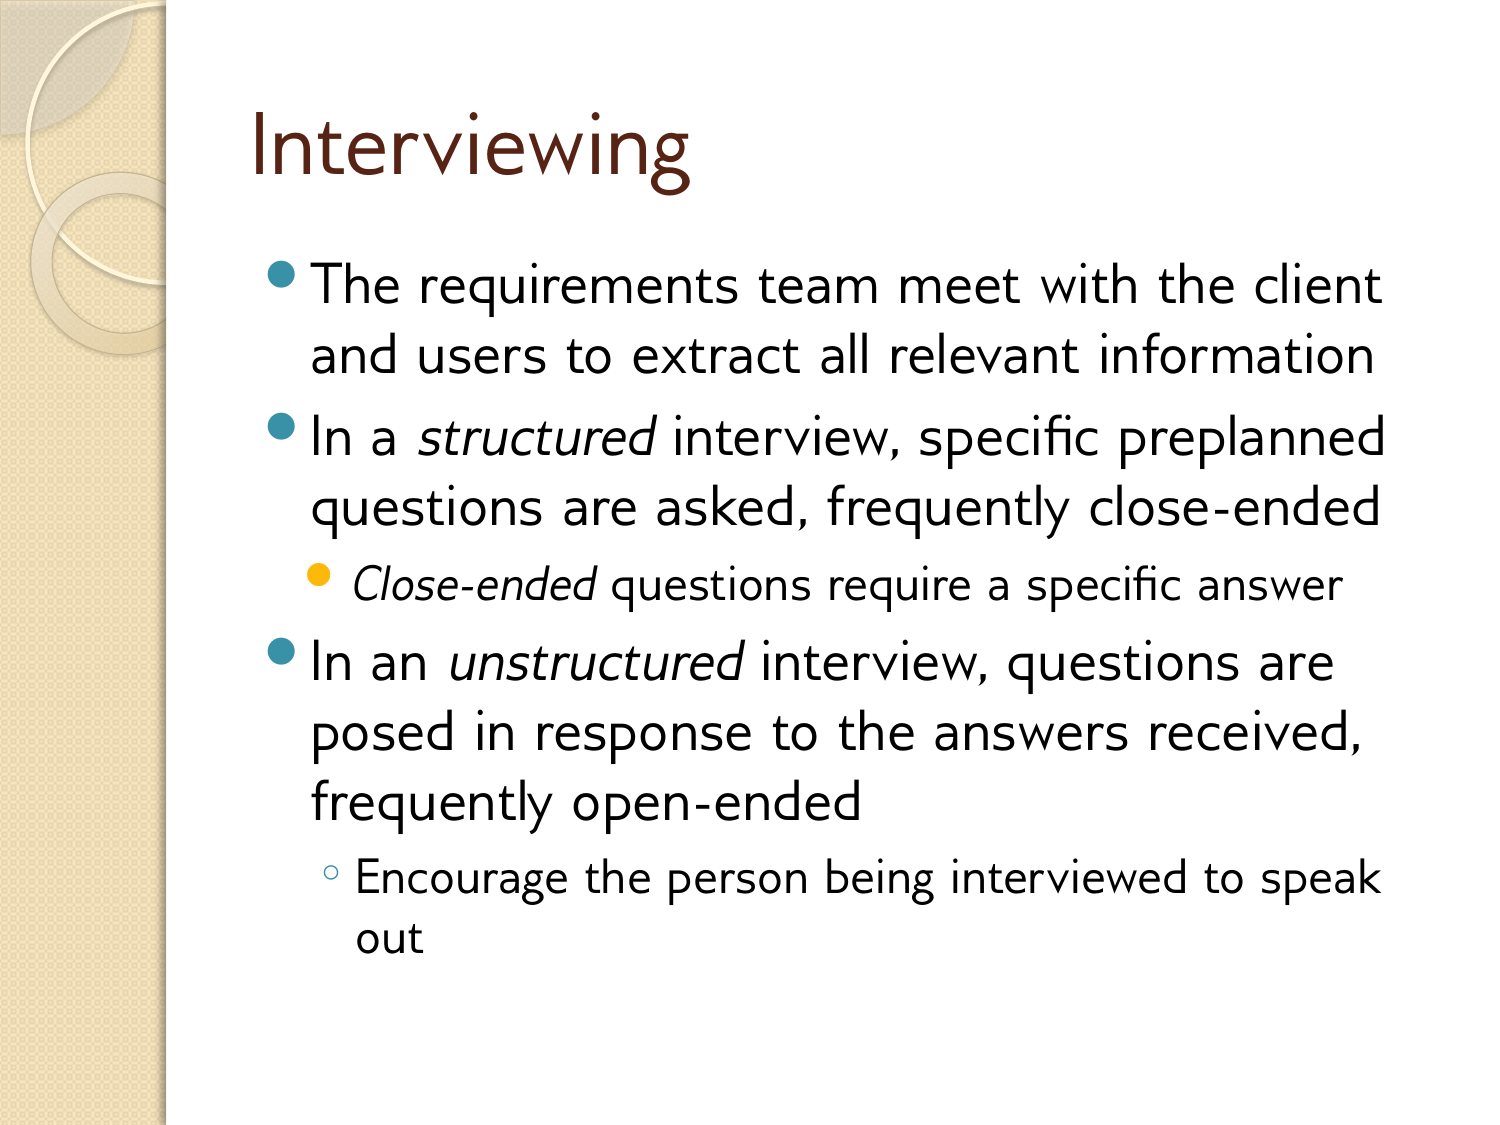

# Interviewing
The requirements team meet with the client and users to extract all relevant information
In a structured interview, specific preplanned questions are asked, frequently close-ended
Close-ended questions require a specific answer
In an unstructured interview, questions are posed in response to the answers received, frequently open-ended
Encourage the person being interviewed to speak out